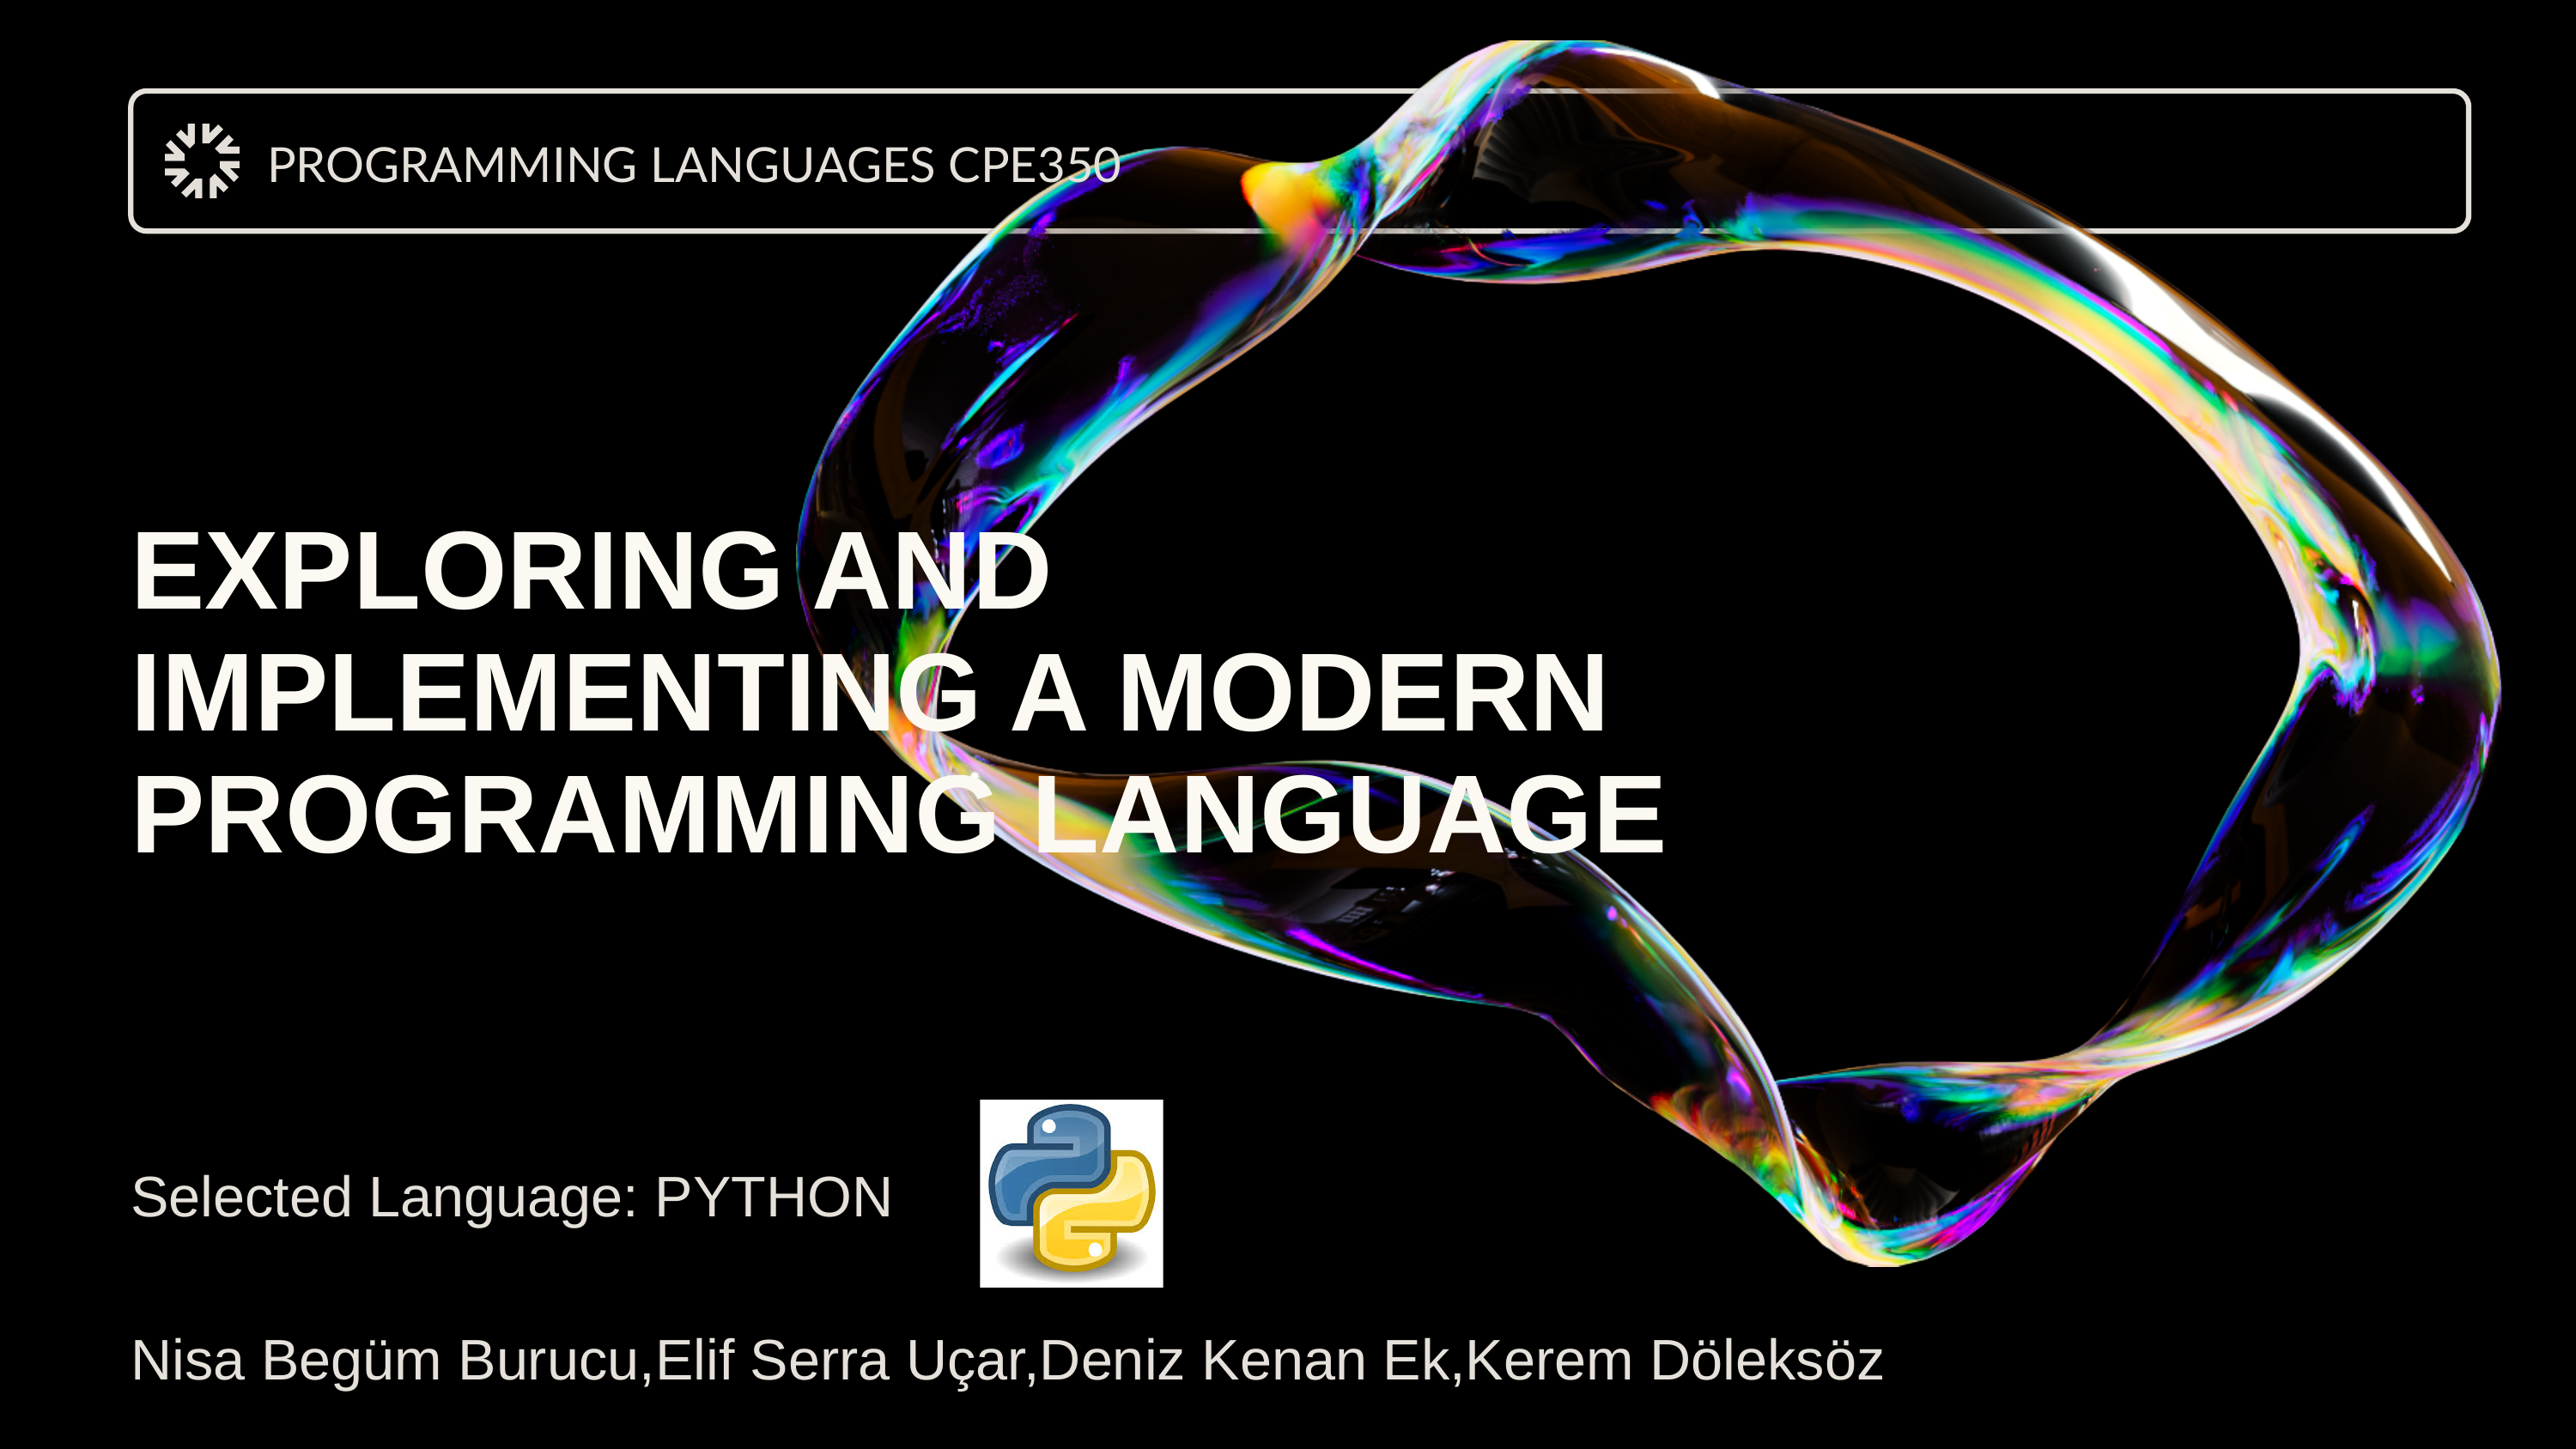

PROGRAMMING LANGUAGES CPE350
EXPLORING AND IMPLEMENTING A MODERN PROGRAMMING LANGUAGE

Selected Language: PYTHON
Nisa Begüm Burucu,Elif Serra Uçar,Deniz Kenan Ek,Kerem Döleksöz